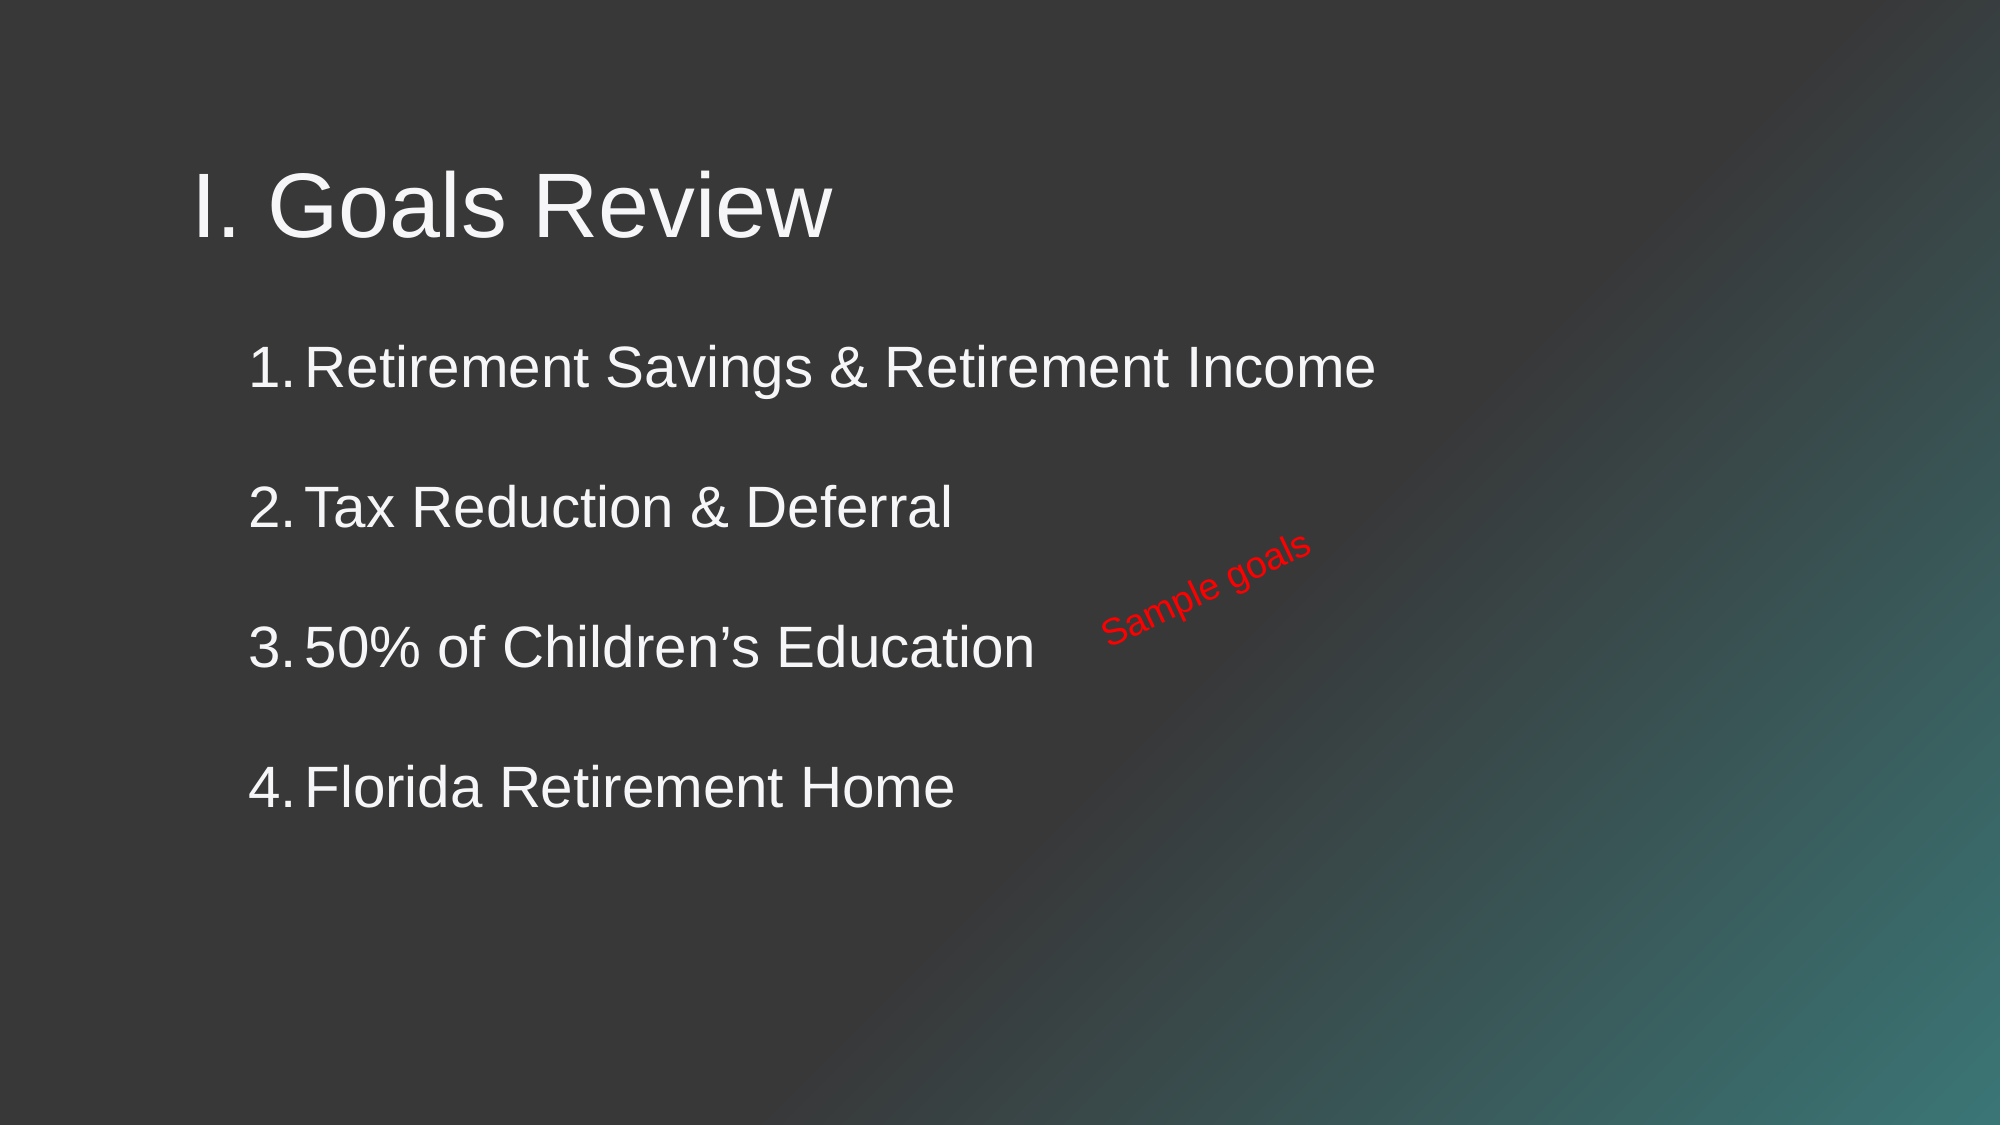

I. Goals Review
Retirement Savings & Retirement Income

Tax Reduction & Deferral

50% of Children’s Education

Florida Retirement Home
Sample goals